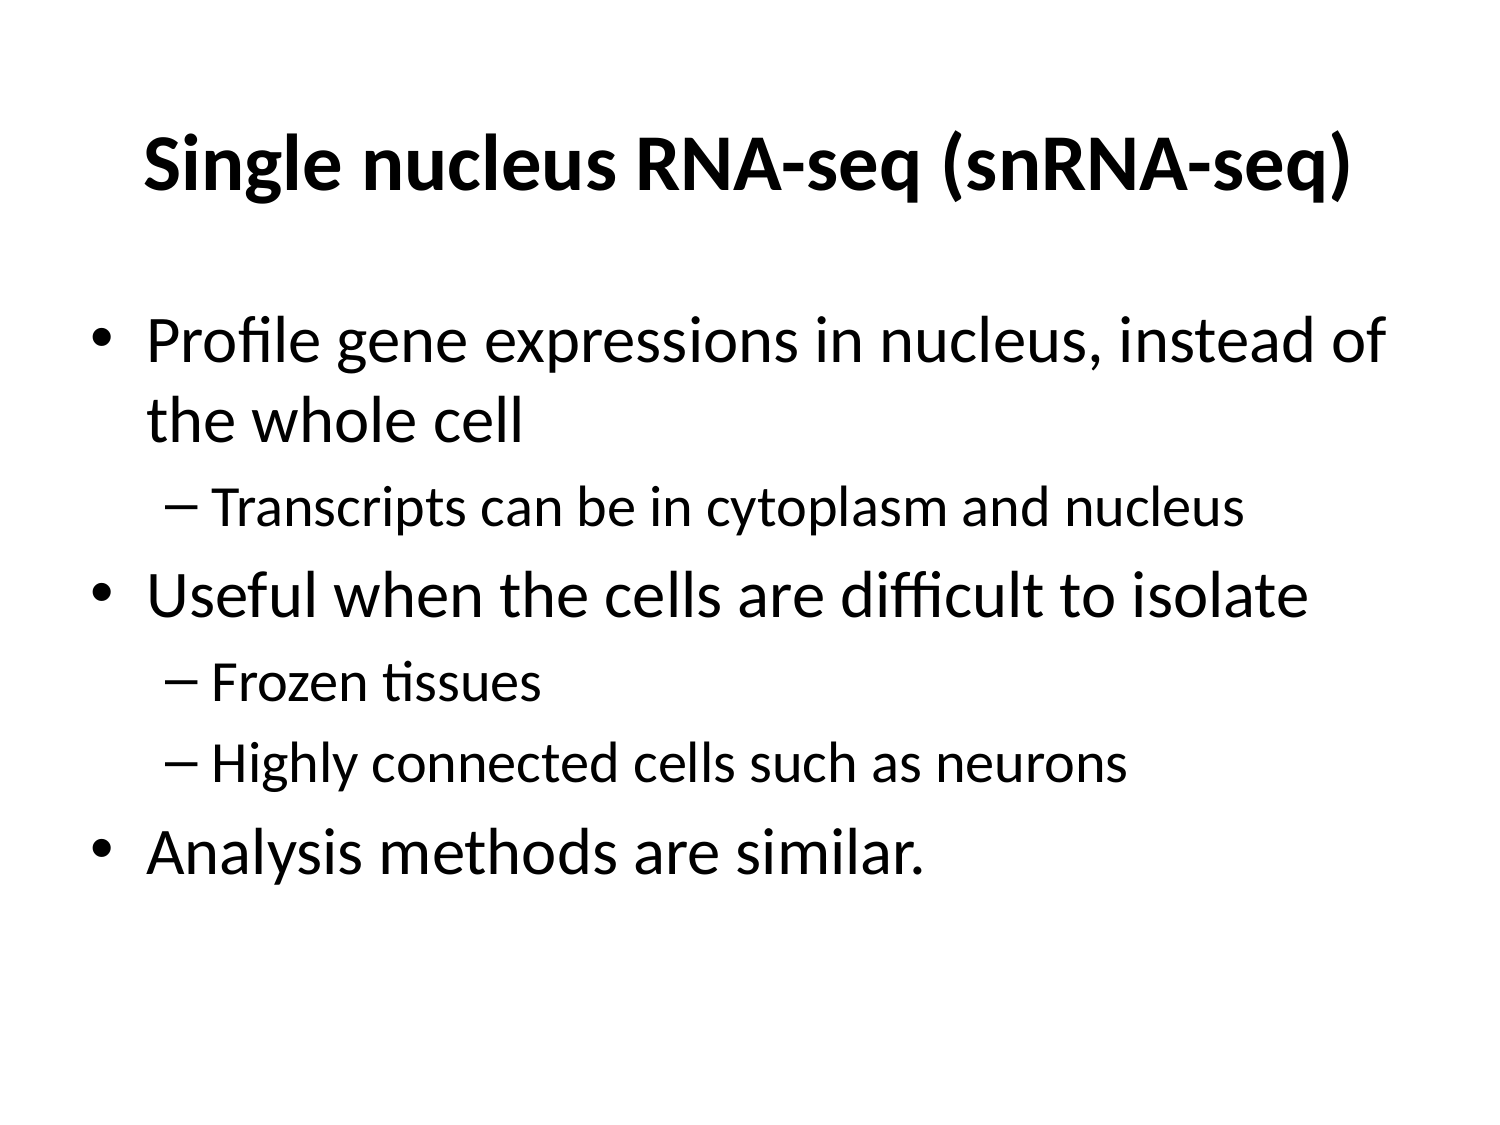

# Single nucleus RNA-seq (snRNA-seq)
Profile gene expressions in nucleus, instead of the whole cell
Transcripts can be in cytoplasm and nucleus
Useful when the cells are difficult to isolate
Frozen tissues
Highly connected cells such as neurons
Analysis methods are similar.